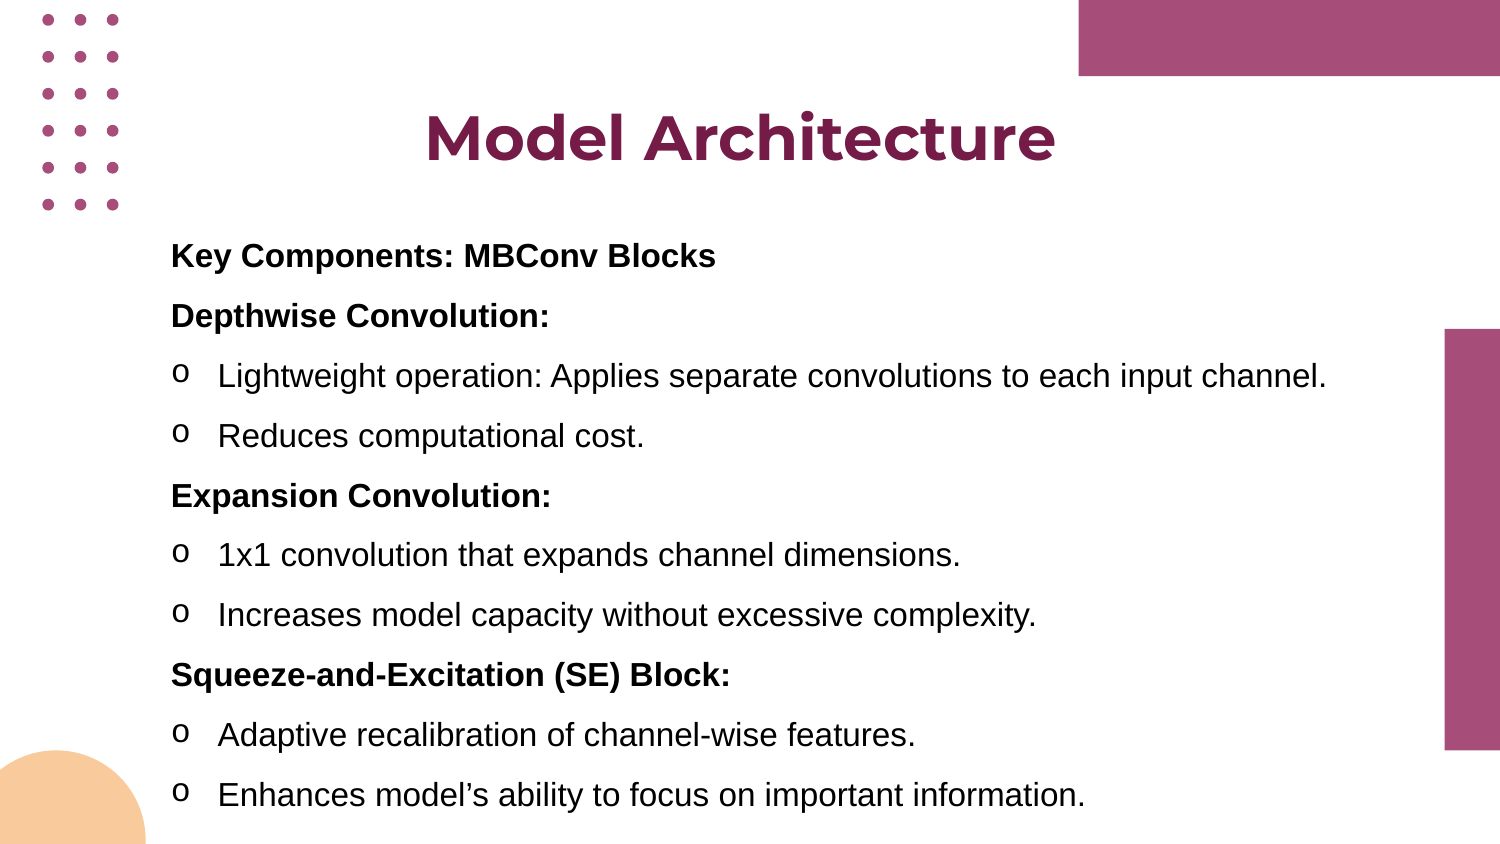

Model Architecture
Key Components: MBConv Blocks
Depthwise Convolution:
Lightweight operation: Applies separate convolutions to each input channel.
Reduces computational cost.
Expansion Convolution:
1x1 convolution that expands channel dimensions.
Increases model capacity without excessive complexity.
Squeeze-and-Excitation (SE) Block:
Adaptive recalibration of channel-wise features.
Enhances model’s ability to focus on important information.